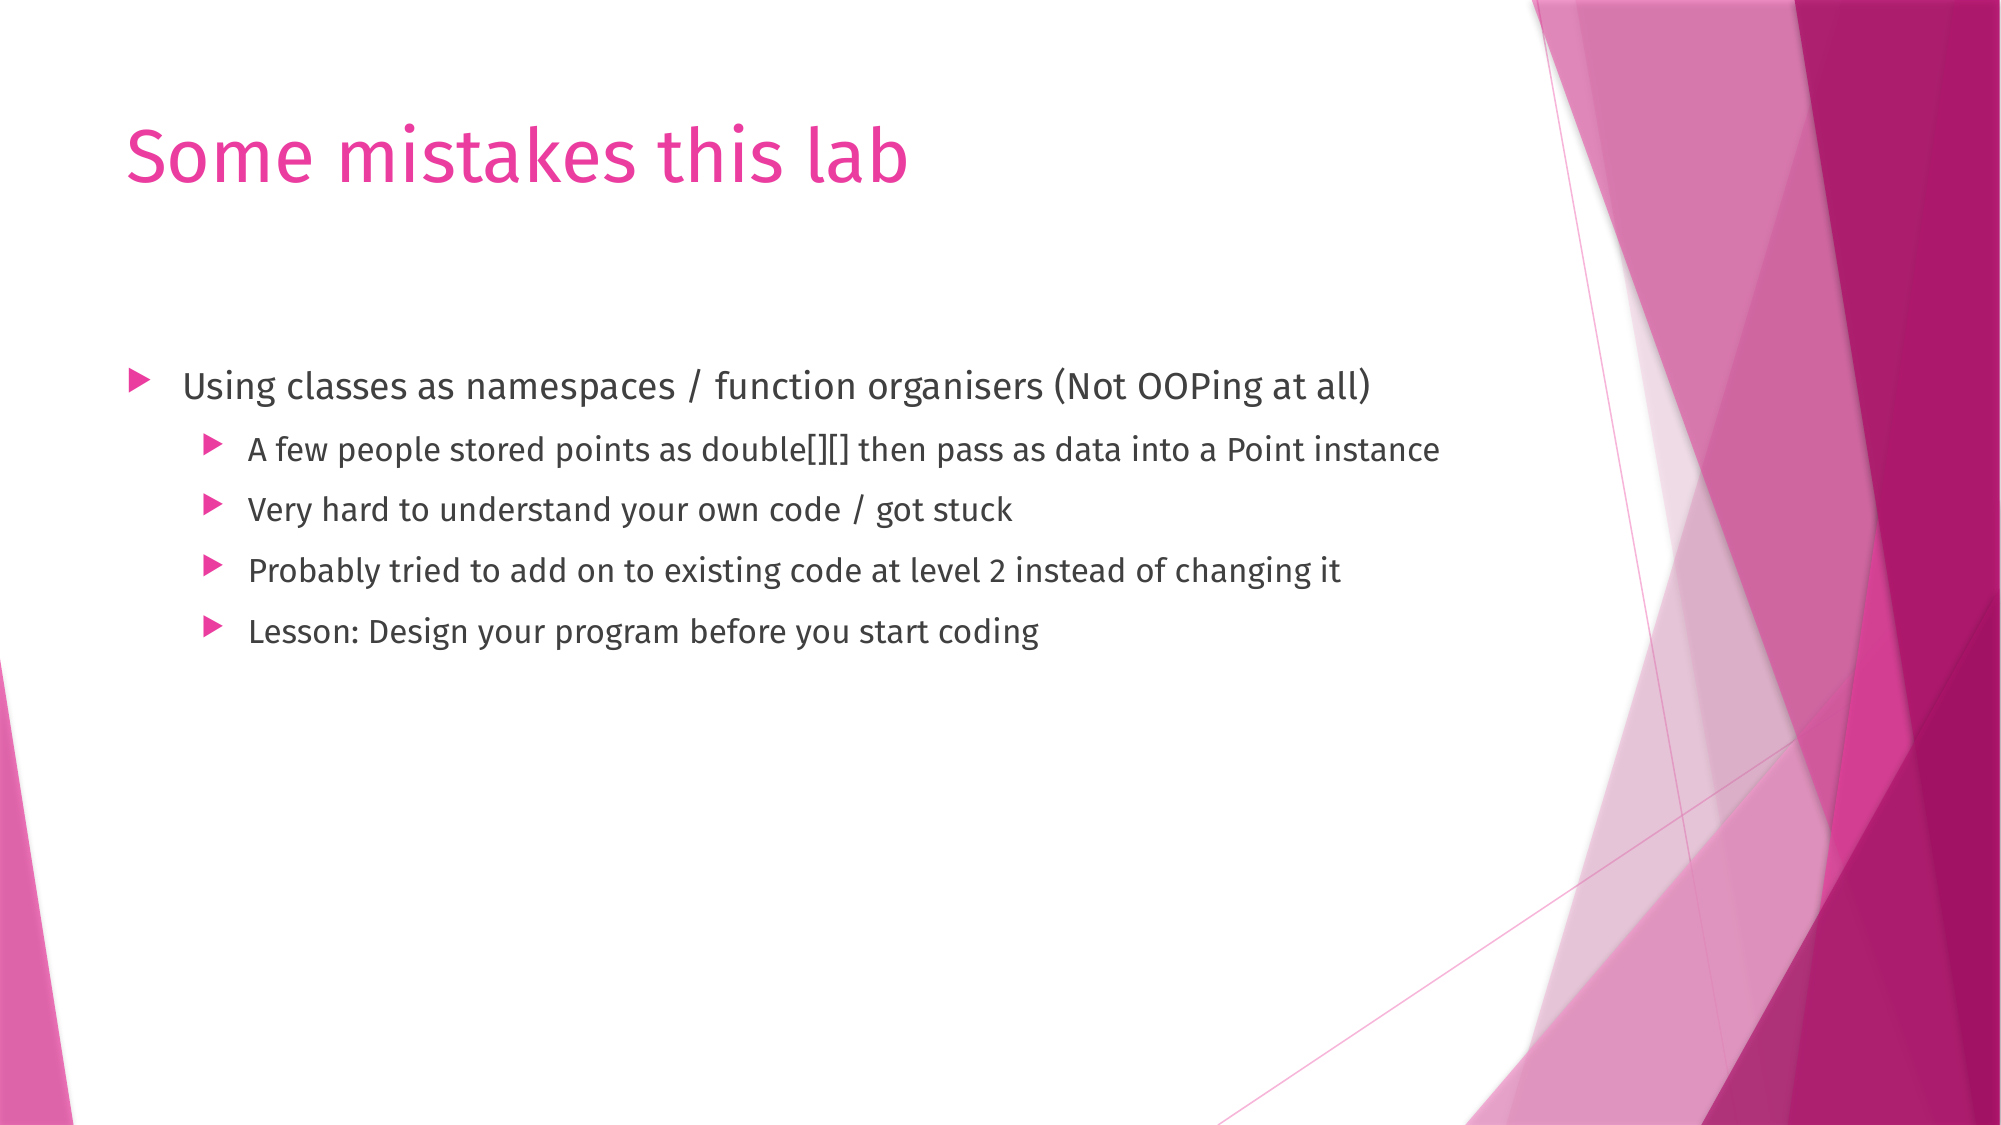

# Some mistakes this lab
Using classes as namespaces / function organisers (Not OOPing at all)
A few people stored points as double[][] then pass as data into a Point instance
Very hard to understand your own code / got stuck
Probably tried to add on to existing code at level 2 instead of changing it
Lesson: Design your program before you start coding